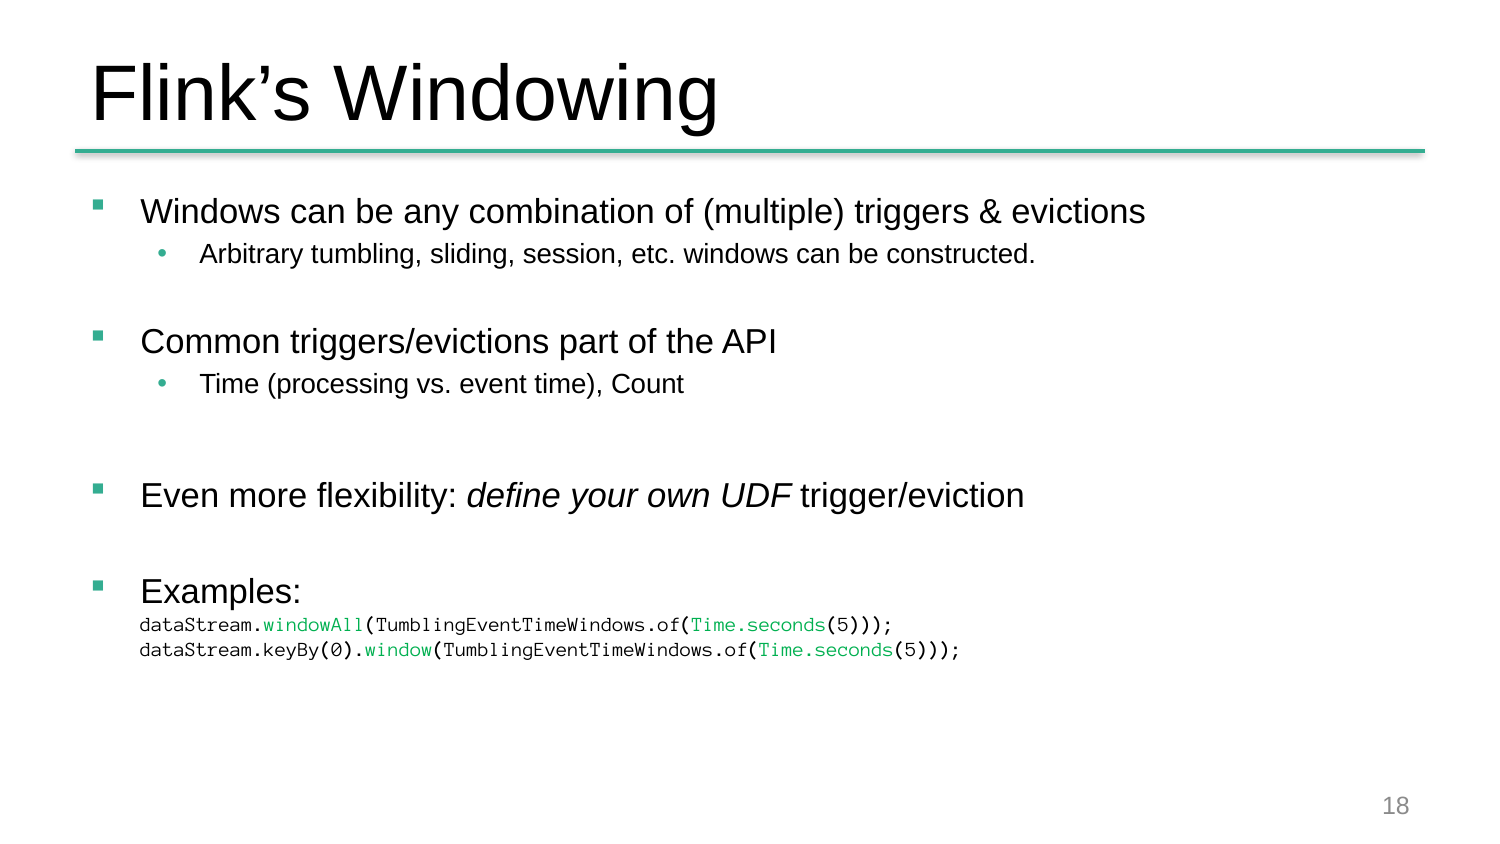

# Flink’s Windowing
Windows can be any combination of (multiple) triggers & evictions
Arbitrary tumbling, sliding, session, etc. windows can be constructed.

Common triggers/evictions part of the API
Time (processing vs. event time), Count

Even more flexibility: define your own UDF trigger/eviction

Examples:
dataStream.windowAll(TumblingEventTimeWindows.of(Time.seconds(5))); dataStream.keyBy(0).window(TumblingEventTimeWindows.of(Time.seconds(5)));
18